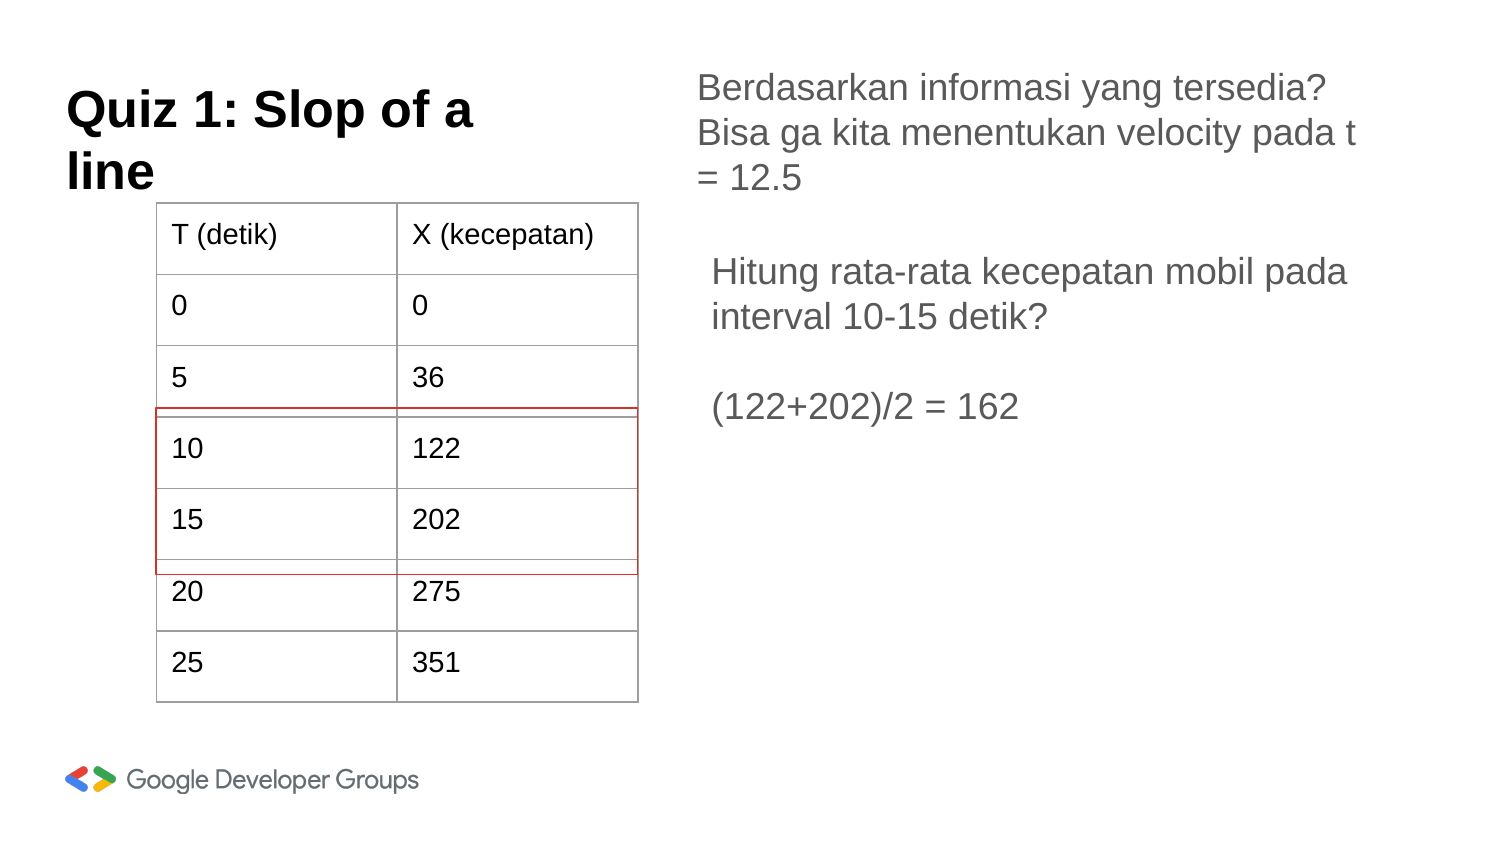

Berdasarkan informasi yang tersedia? Bisa ga kita menentukan velocity pada t = 12.5
# Quiz 1: Slop of a line
| T (detik) | X (kecepatan) |
| --- | --- |
| 0 | 0 |
| 5 | 36 |
| 10 | 122 |
| 15 | 202 |
| 20 | 275 |
| 25 | 351 |
Hitung rata-rata kecepatan mobil pada interval 10-15 detik?

(122+202)/2 = 162